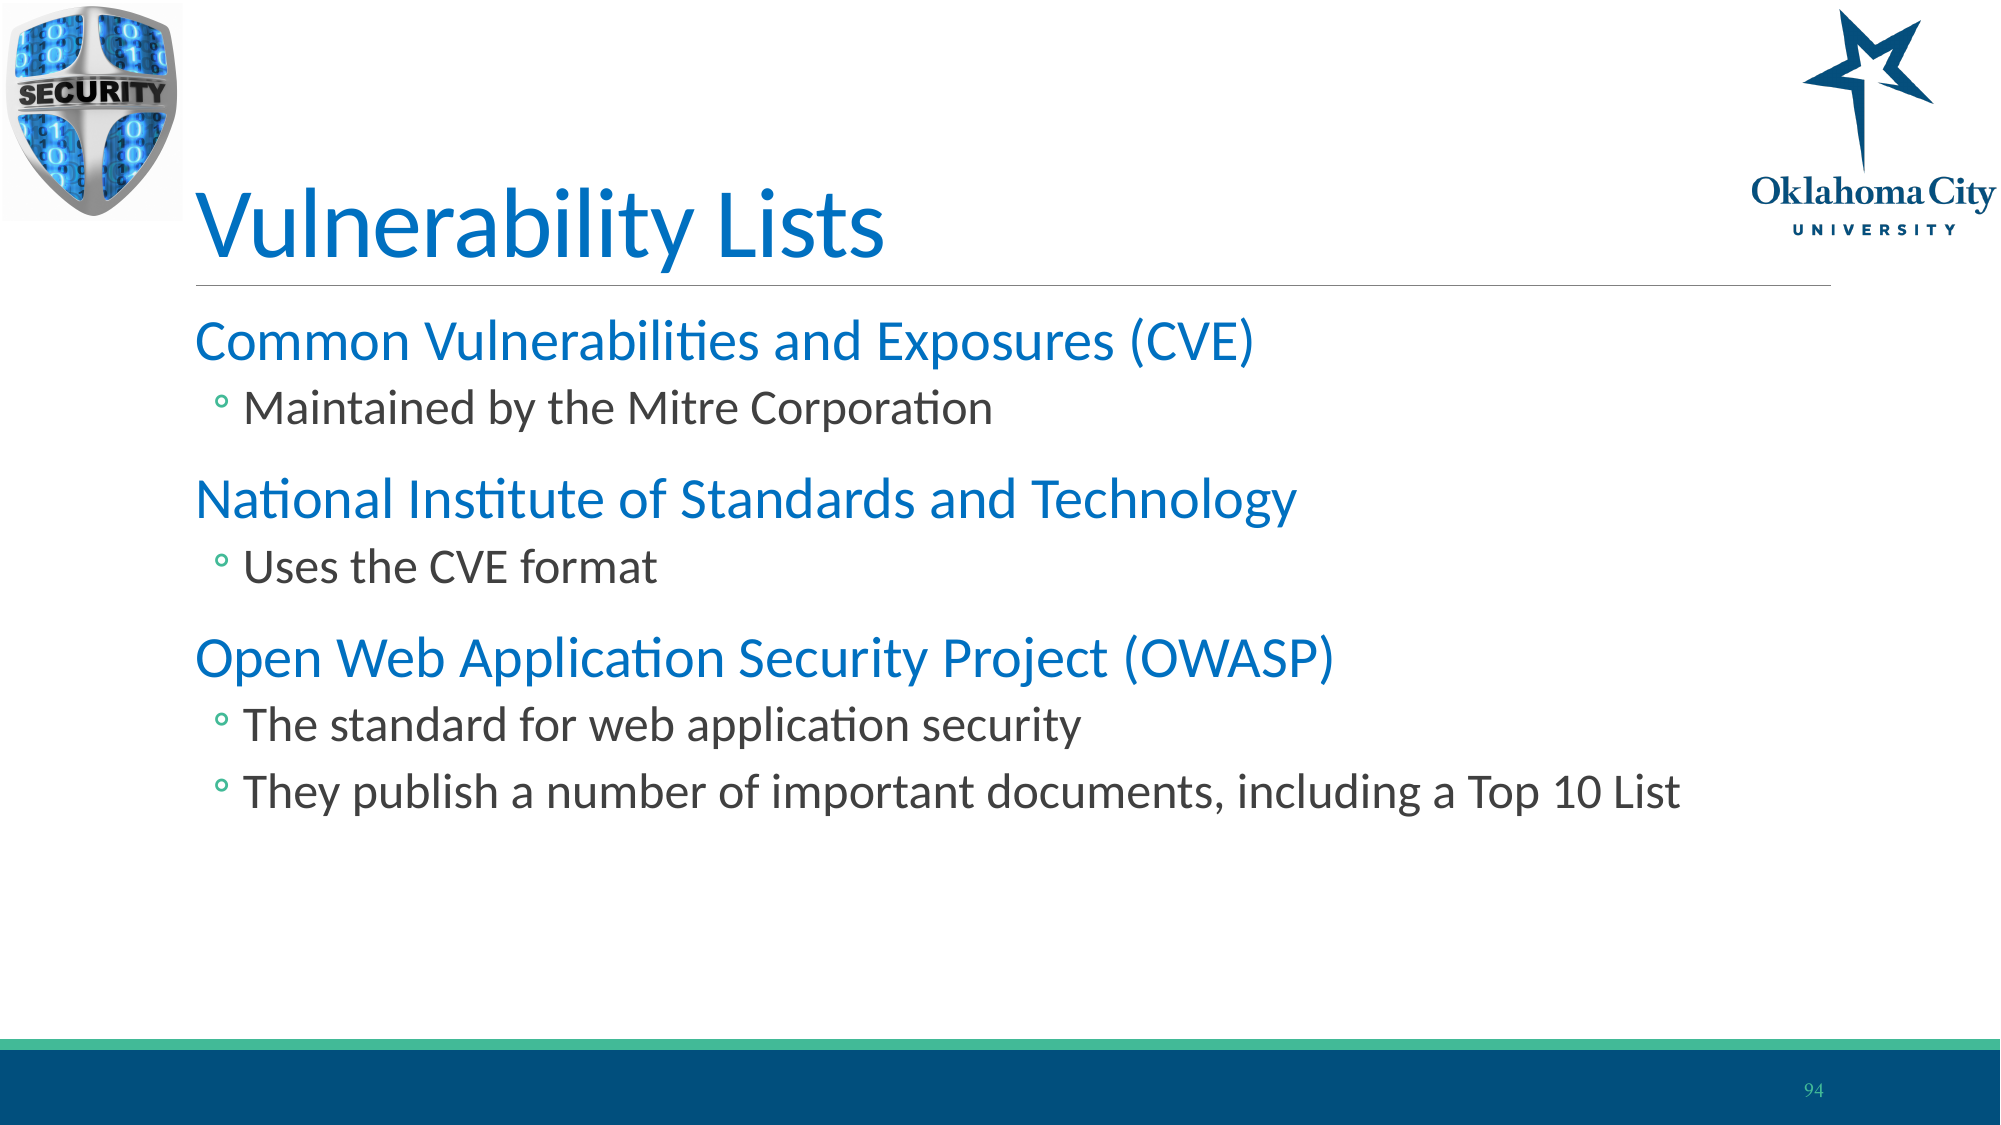

# Vulnerability Lists
Common Vulnerabilities and Exposures (CVE)
Maintained by the Mitre Corporation
National Institute of Standards and Technology
Uses the CVE format
Open Web Application Security Project (OWASP)
The standard for web application security
They publish a number of important documents, including a Top 10 List
94